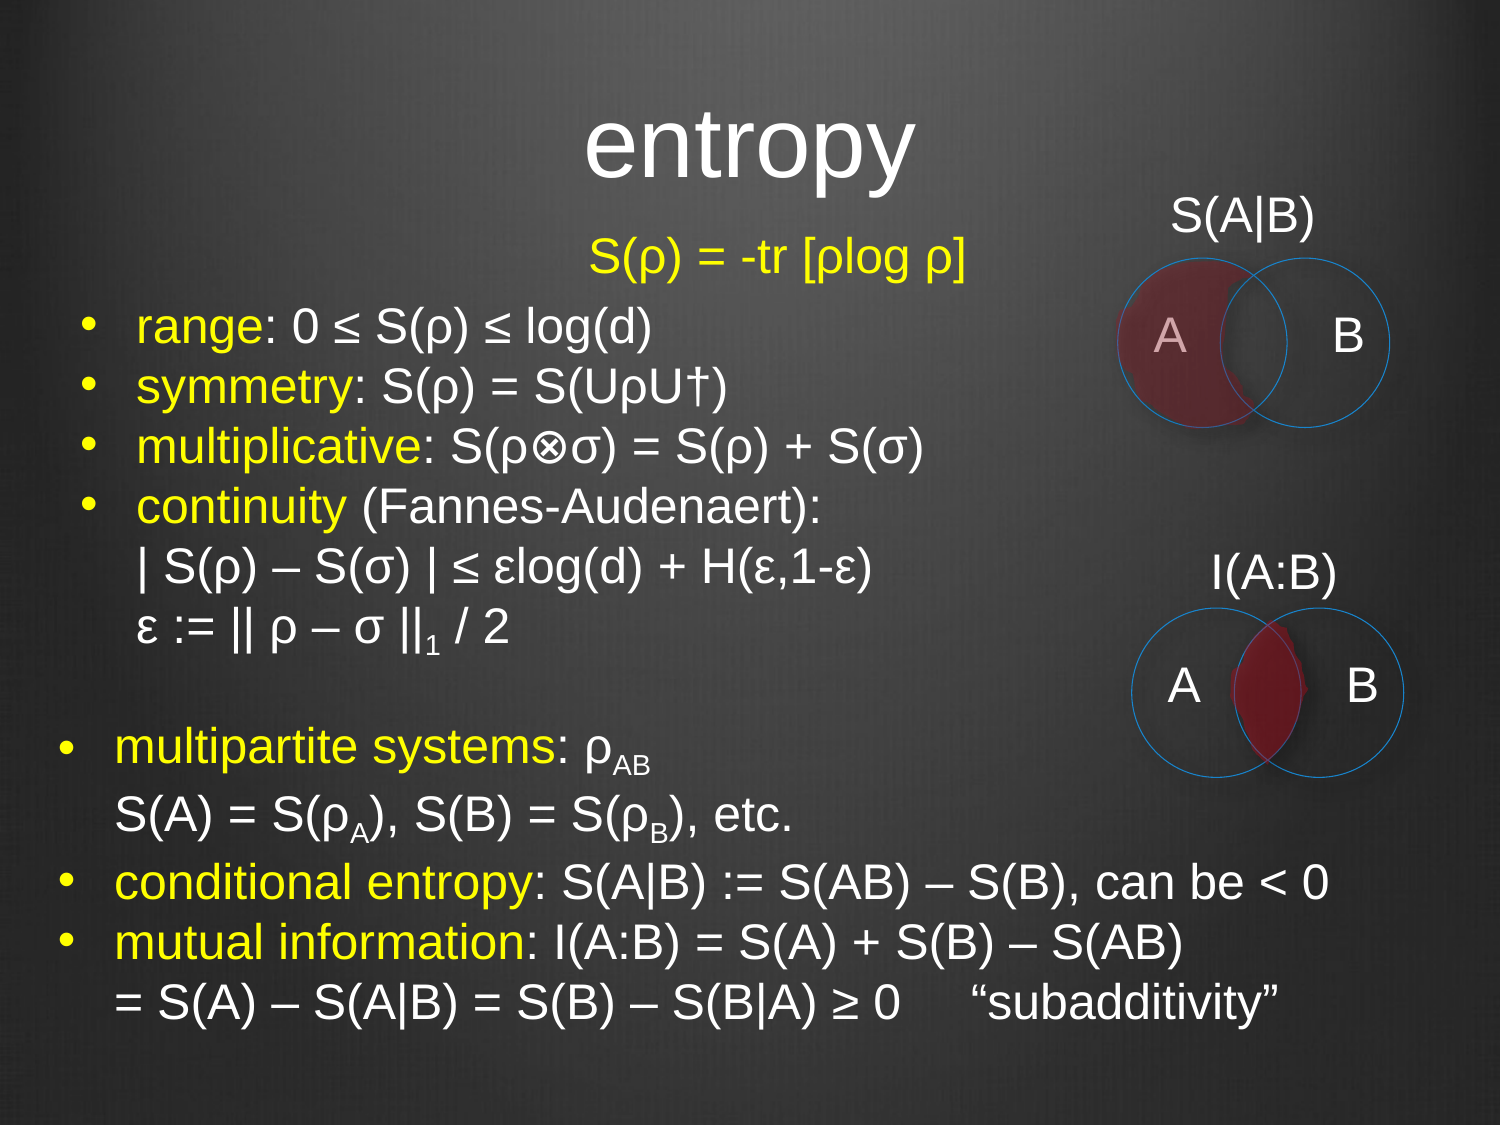

# entropy
S(A|B)

A
B

I(A:B)

A
B

S(ρ) = -tr [ρlog ρ]
range: 0 ≤ S(ρ) ≤ log(d)
symmetry: S(ρ) = S(UρU†)
multiplicative: S(ρ⊗σ) = S(ρ) + S(σ)
continuity (Fannes-Audenaert):
| S(ρ) – S(σ) | ≤ εlog(d) + H(ε,1-ε)
ε := || ρ – σ ||1 / 2
multipartite systems: ρAB
S(A) = S(ρA), S(B) = S(ρB), etc.
conditional entropy: S(A|B) := S(AB) – S(B), can be < 0
mutual information: I(A:B) = S(A) + S(B) – S(AB)
= S(A) – S(A|B) = S(B) – S(B|A) ≥ 0     “subadditivity”